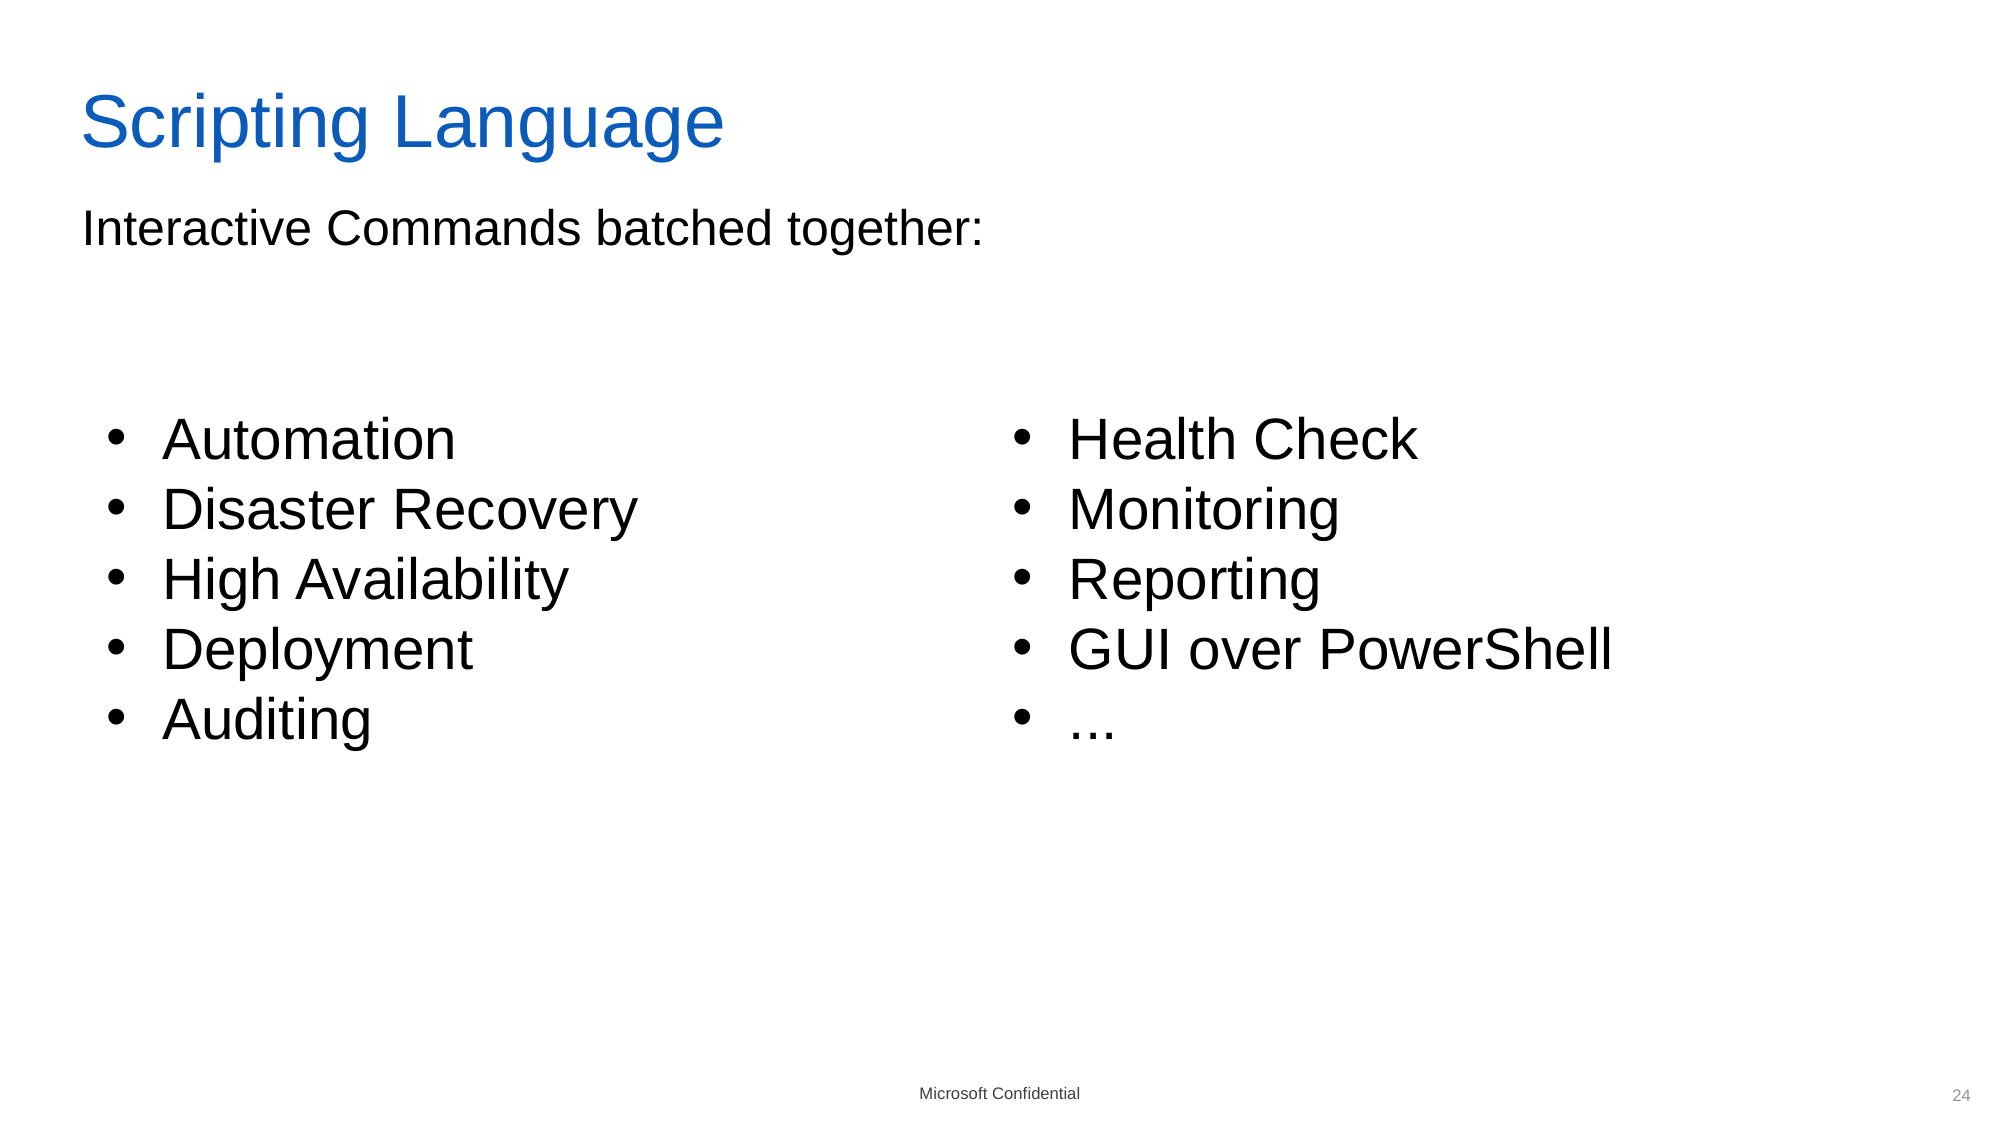

# Scripting Language
Interactive Commands batched together:

Automation
Disaster Recovery
High Availability
Deployment
Auditing

Health Check
Monitoring
Reporting
GUI over PowerShell
...
24